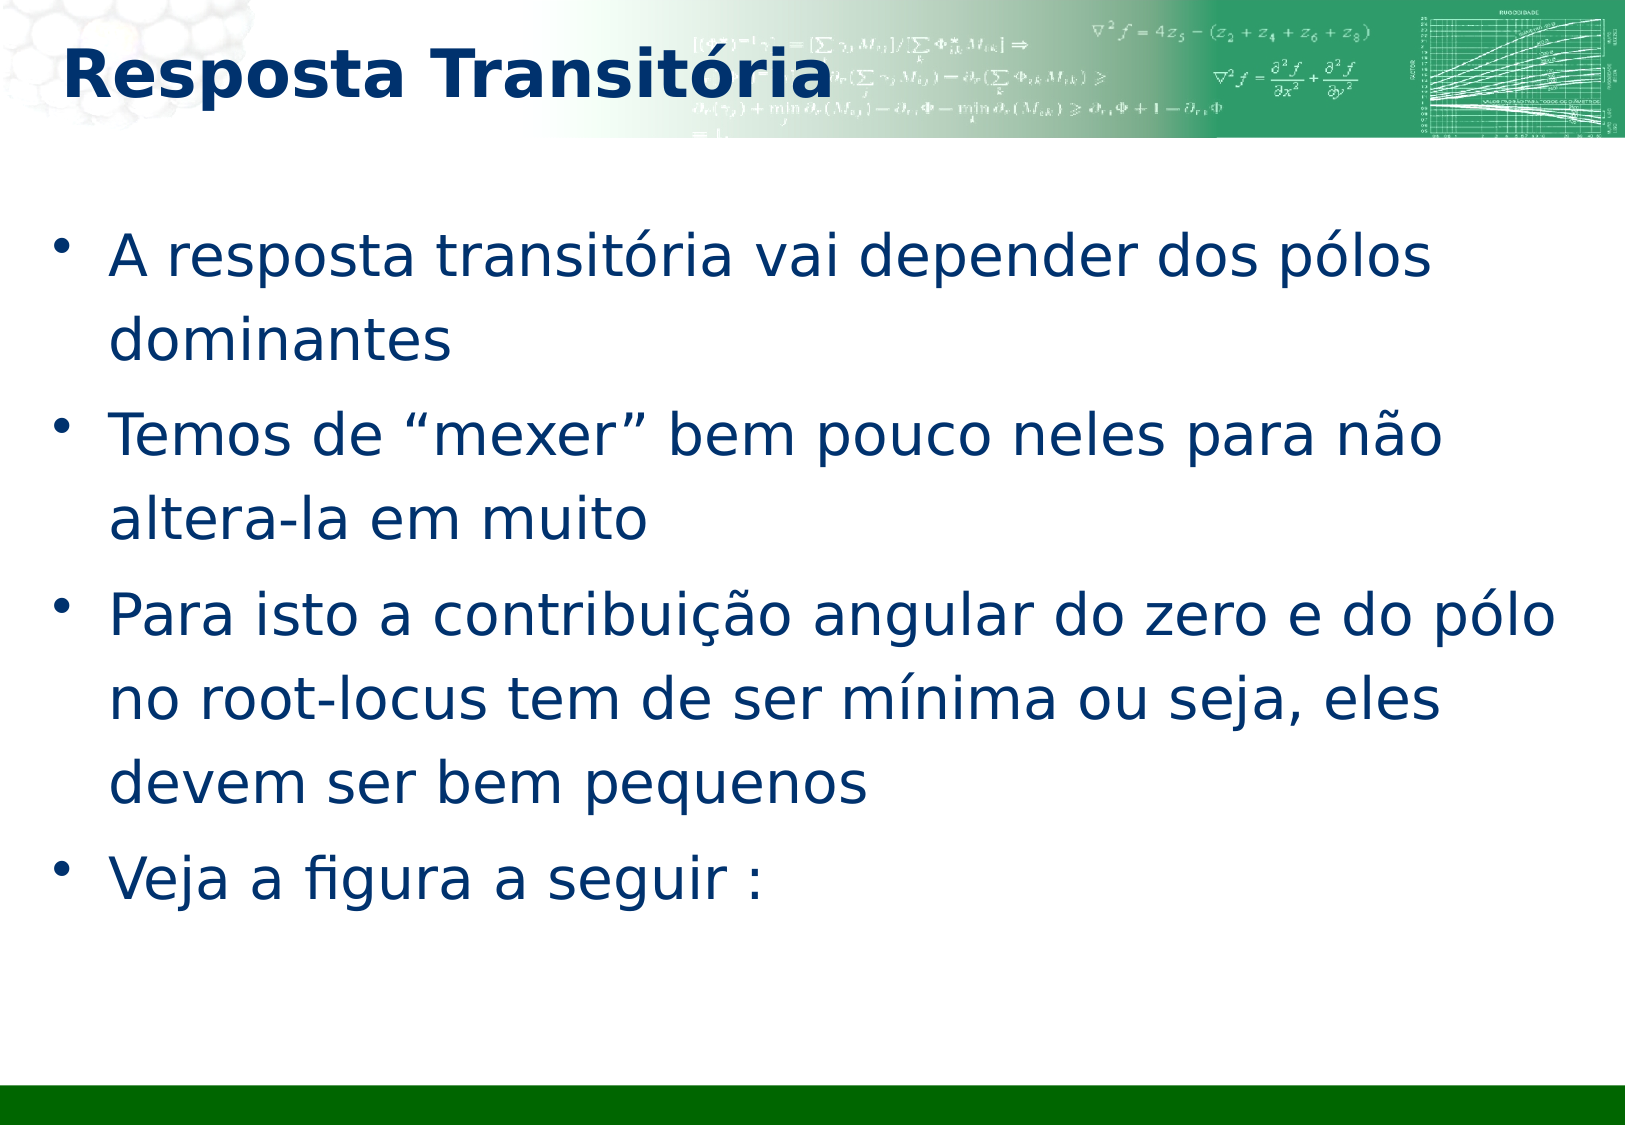

# Resposta Transitória
A resposta transitória vai depender dos pólos dominantes
Temos de “mexer” bem pouco neles para não altera-la em muito
Para isto a contribuição angular do zero e do pólo no root-locus tem de ser mínima ou seja, eles devem ser bem pequenos
Veja a figura a seguir :